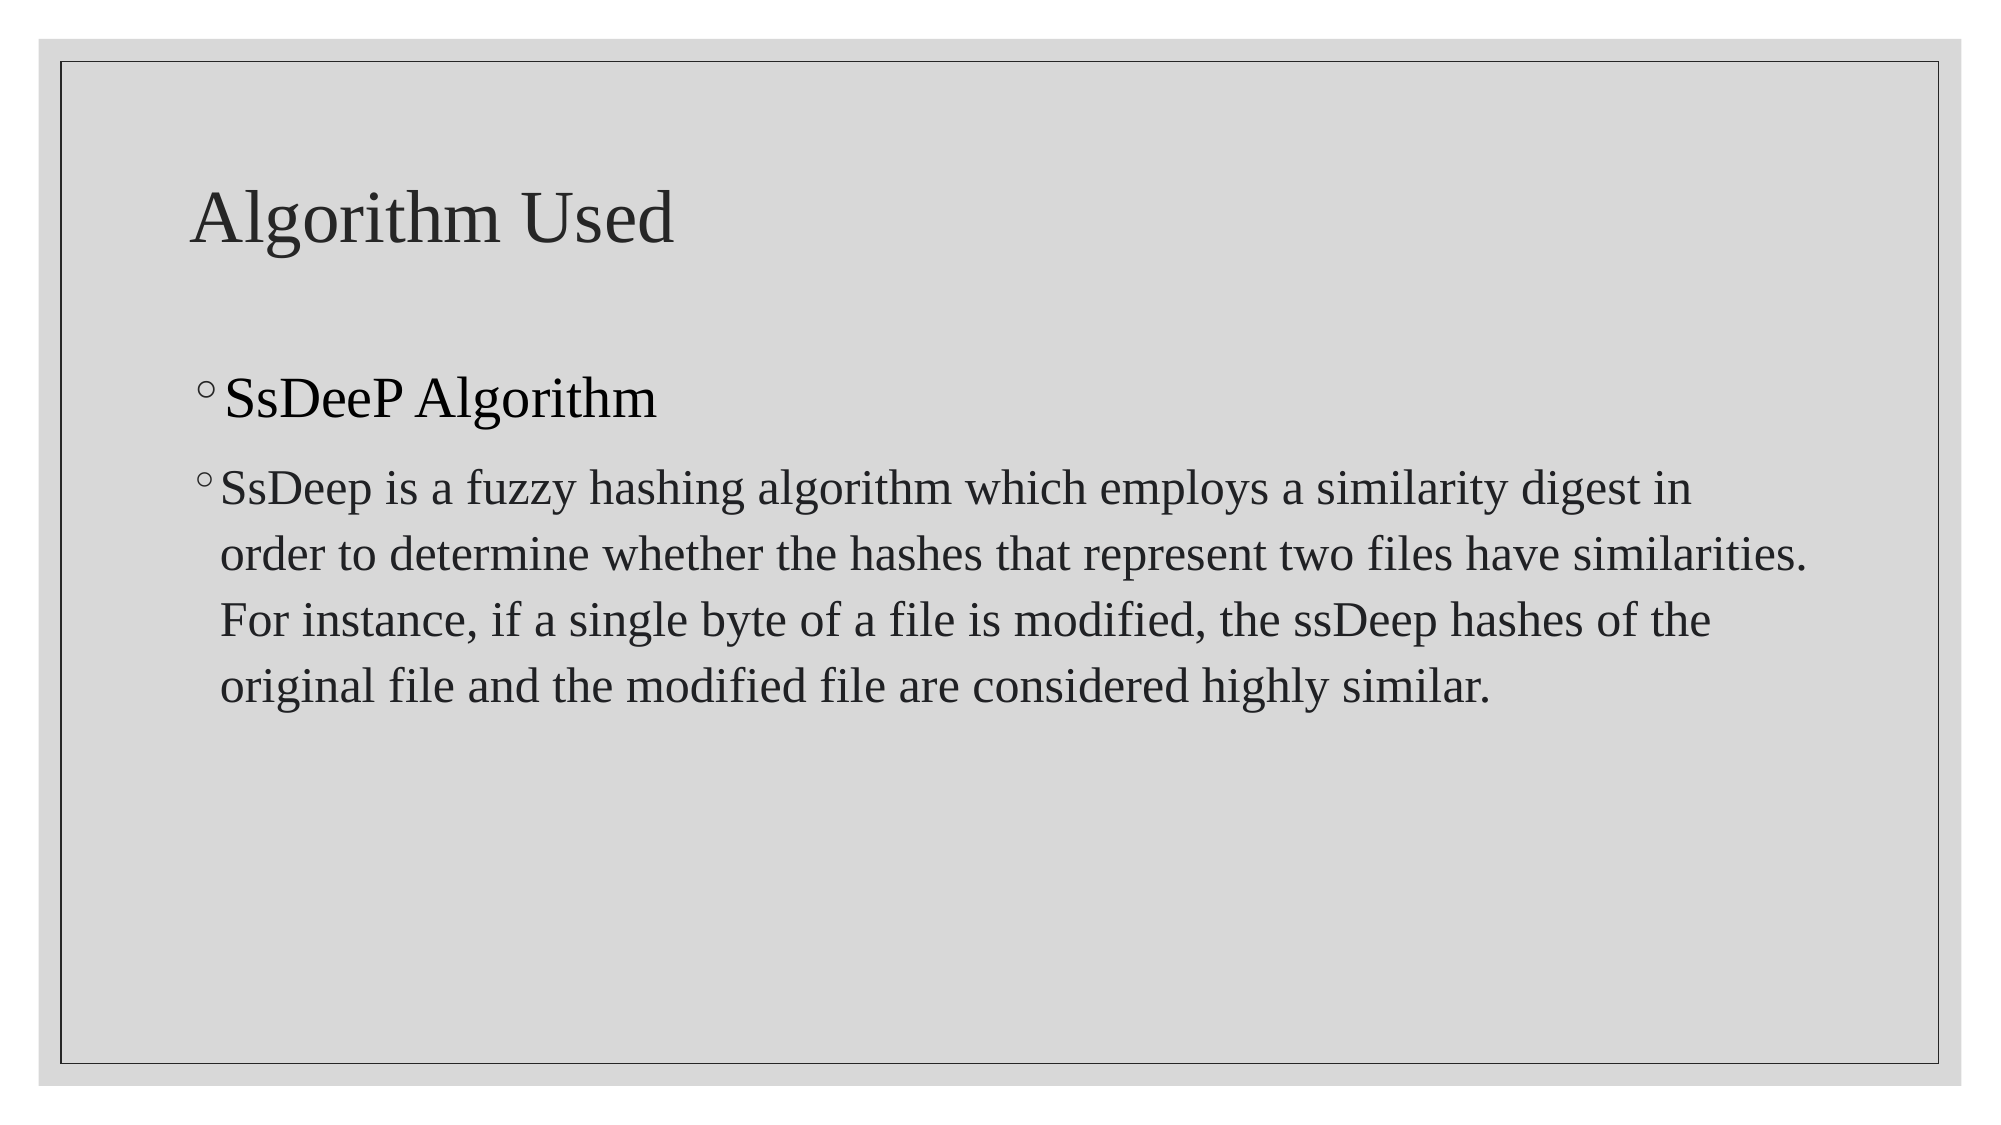

# Algorithm Used
SsDeeP Algorithm
SsDeep is a fuzzy hashing algorithm which employs a similarity digest in order to determine whether the hashes that represent two files have similarities. For instance, if a single byte of a file is modified, the ssDeep hashes of the original file and the modified file are considered highly similar.